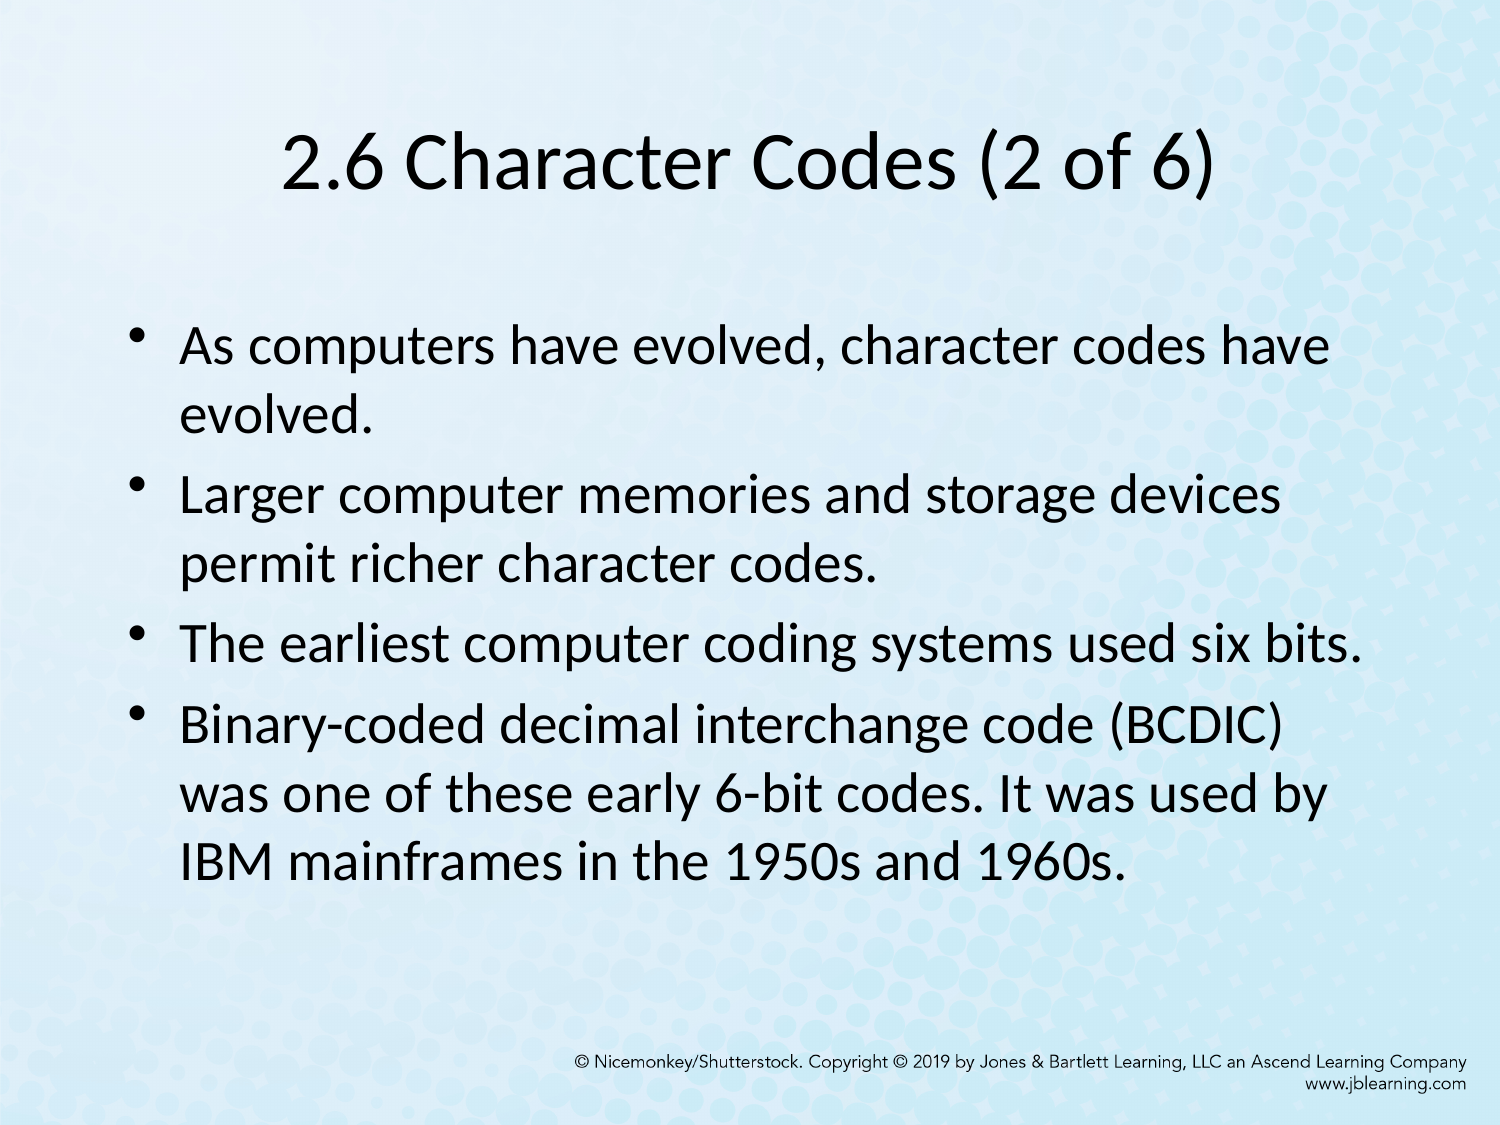

# 2.6 Character Codes (2 of 6)
As computers have evolved, character codes have evolved.
Larger computer memories and storage devices permit richer character codes.
The earliest computer coding systems used six bits.
Binary-coded decimal interchange code (BCDIC) was one of these early 6-bit codes. It was used by IBM mainframes in the 1950s and 1960s.